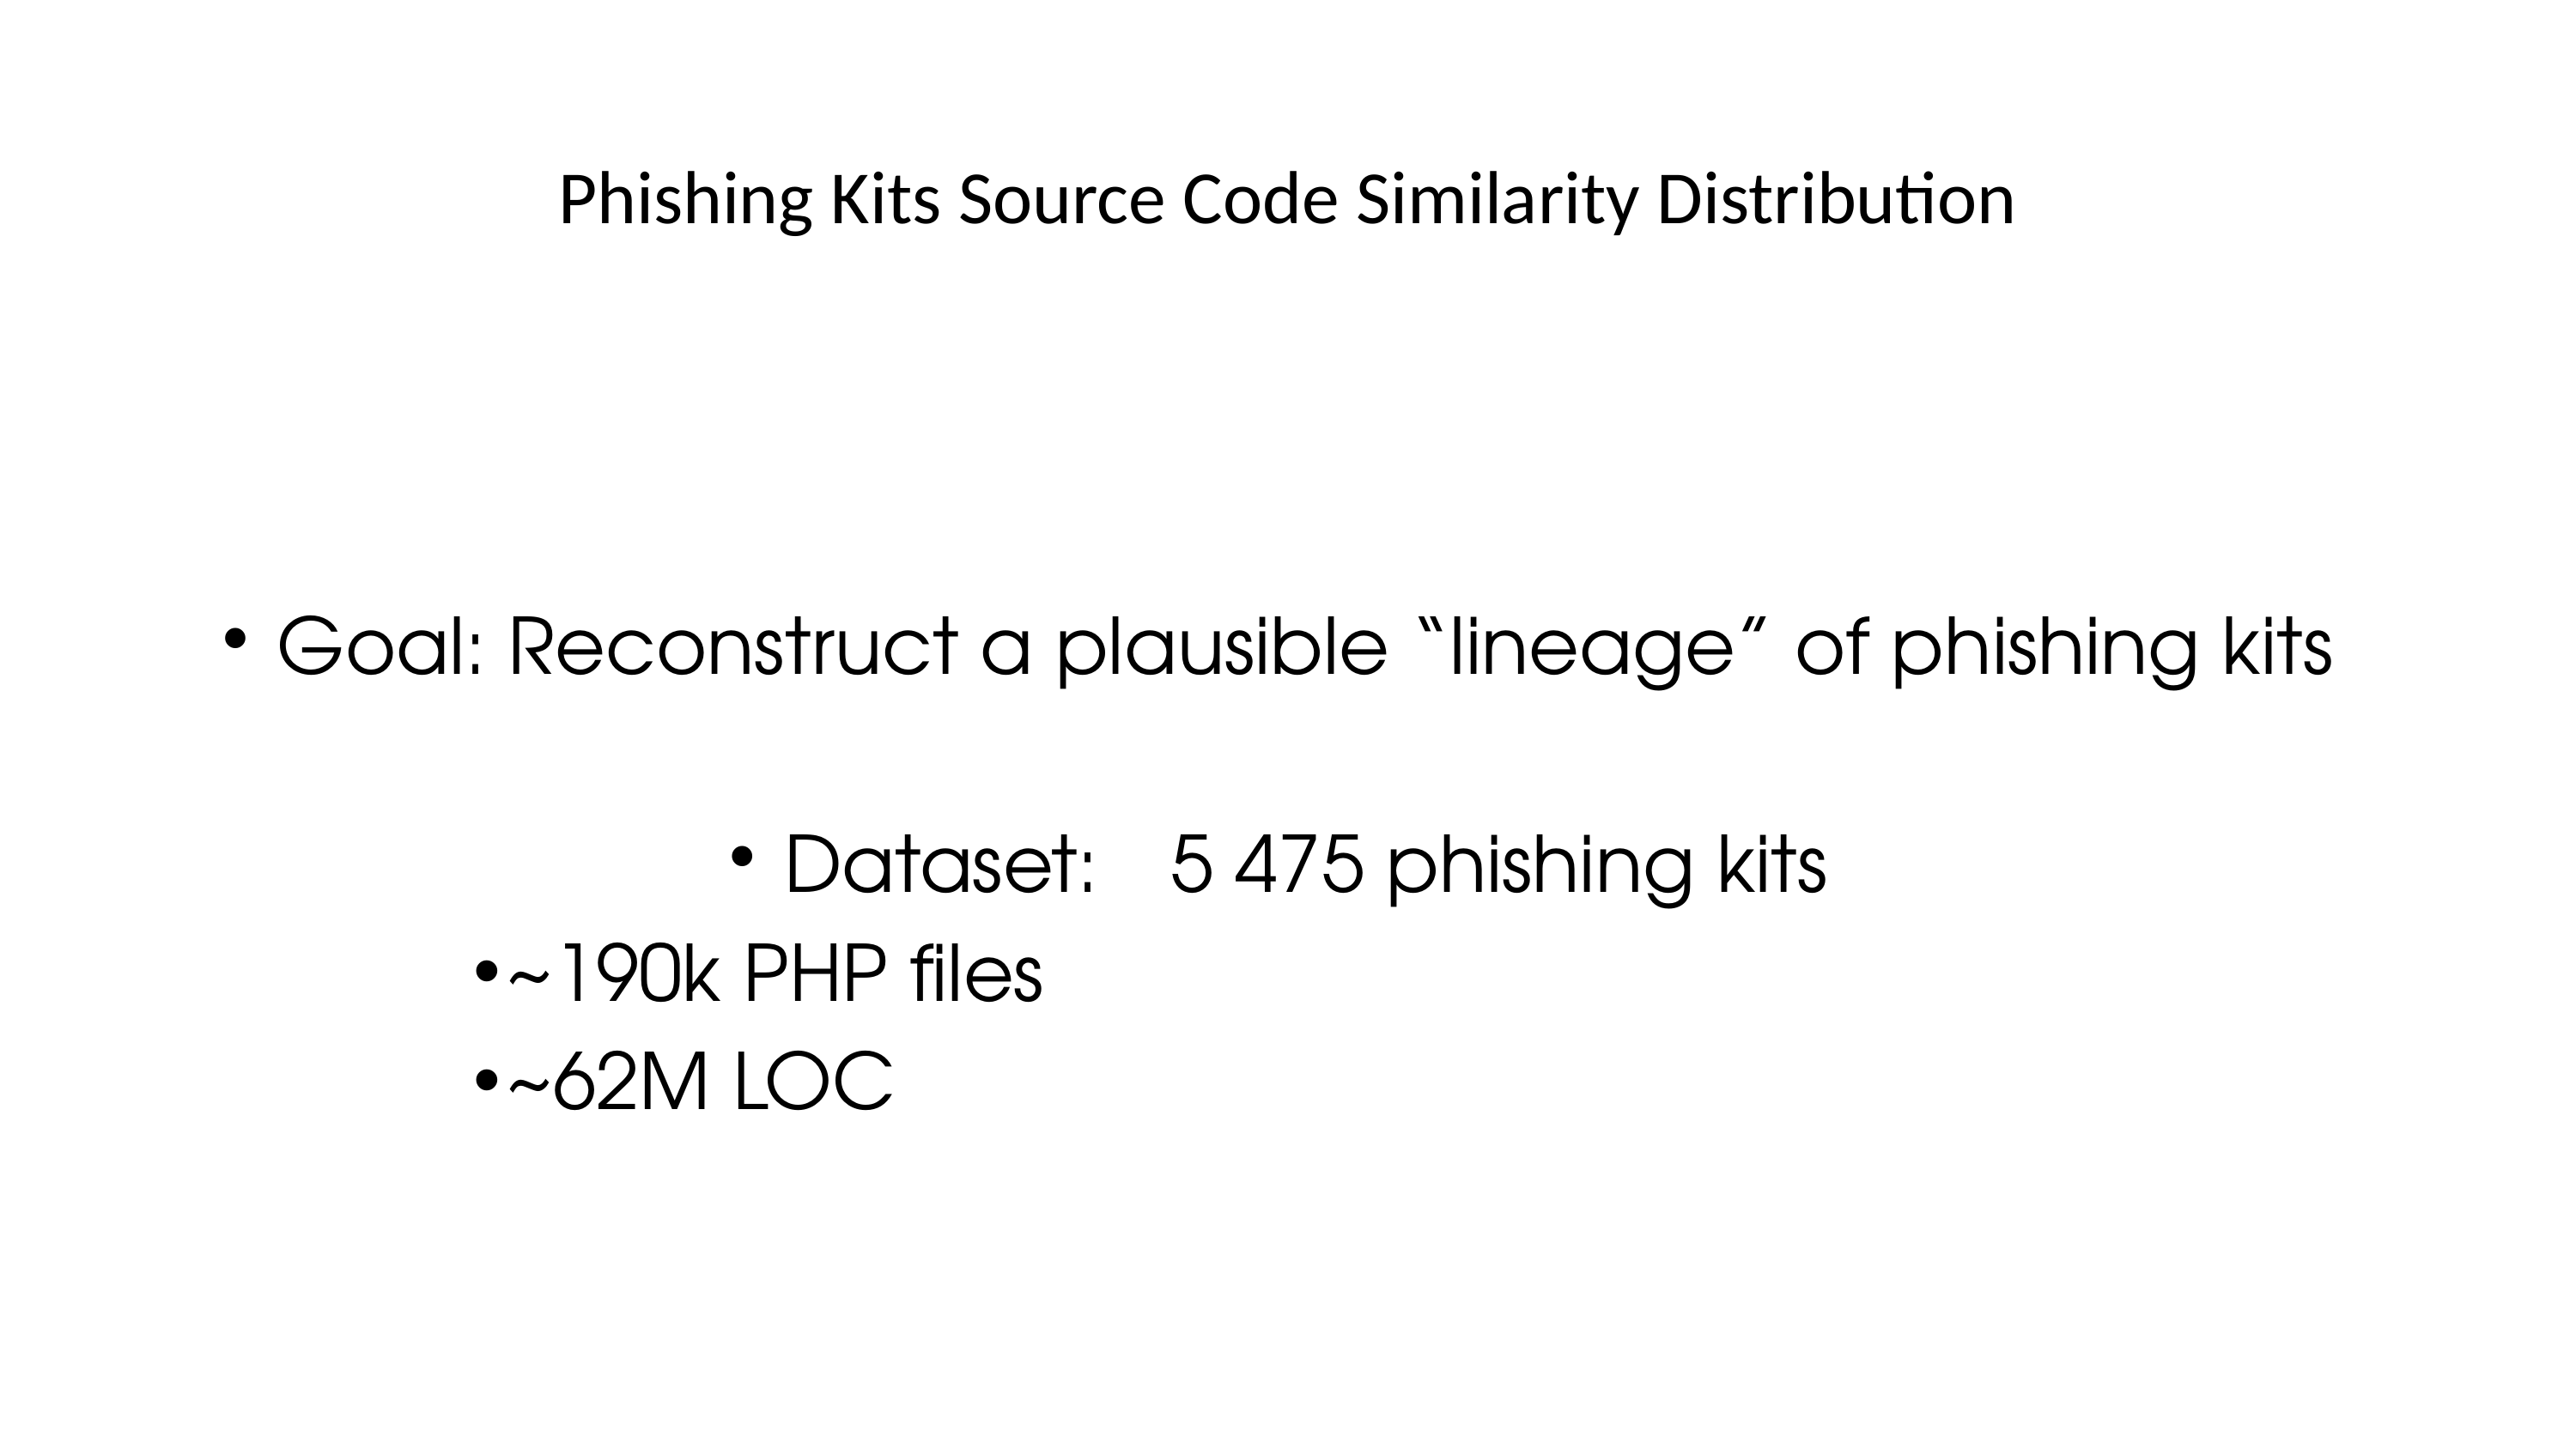

# Phishing Kits Source Code Similarity Distribution
Goal: Reconstruct a plausible “lineage” of phishing kits

Dataset: 	5 475 phishing kits
~190k PHP files
~62M LOC